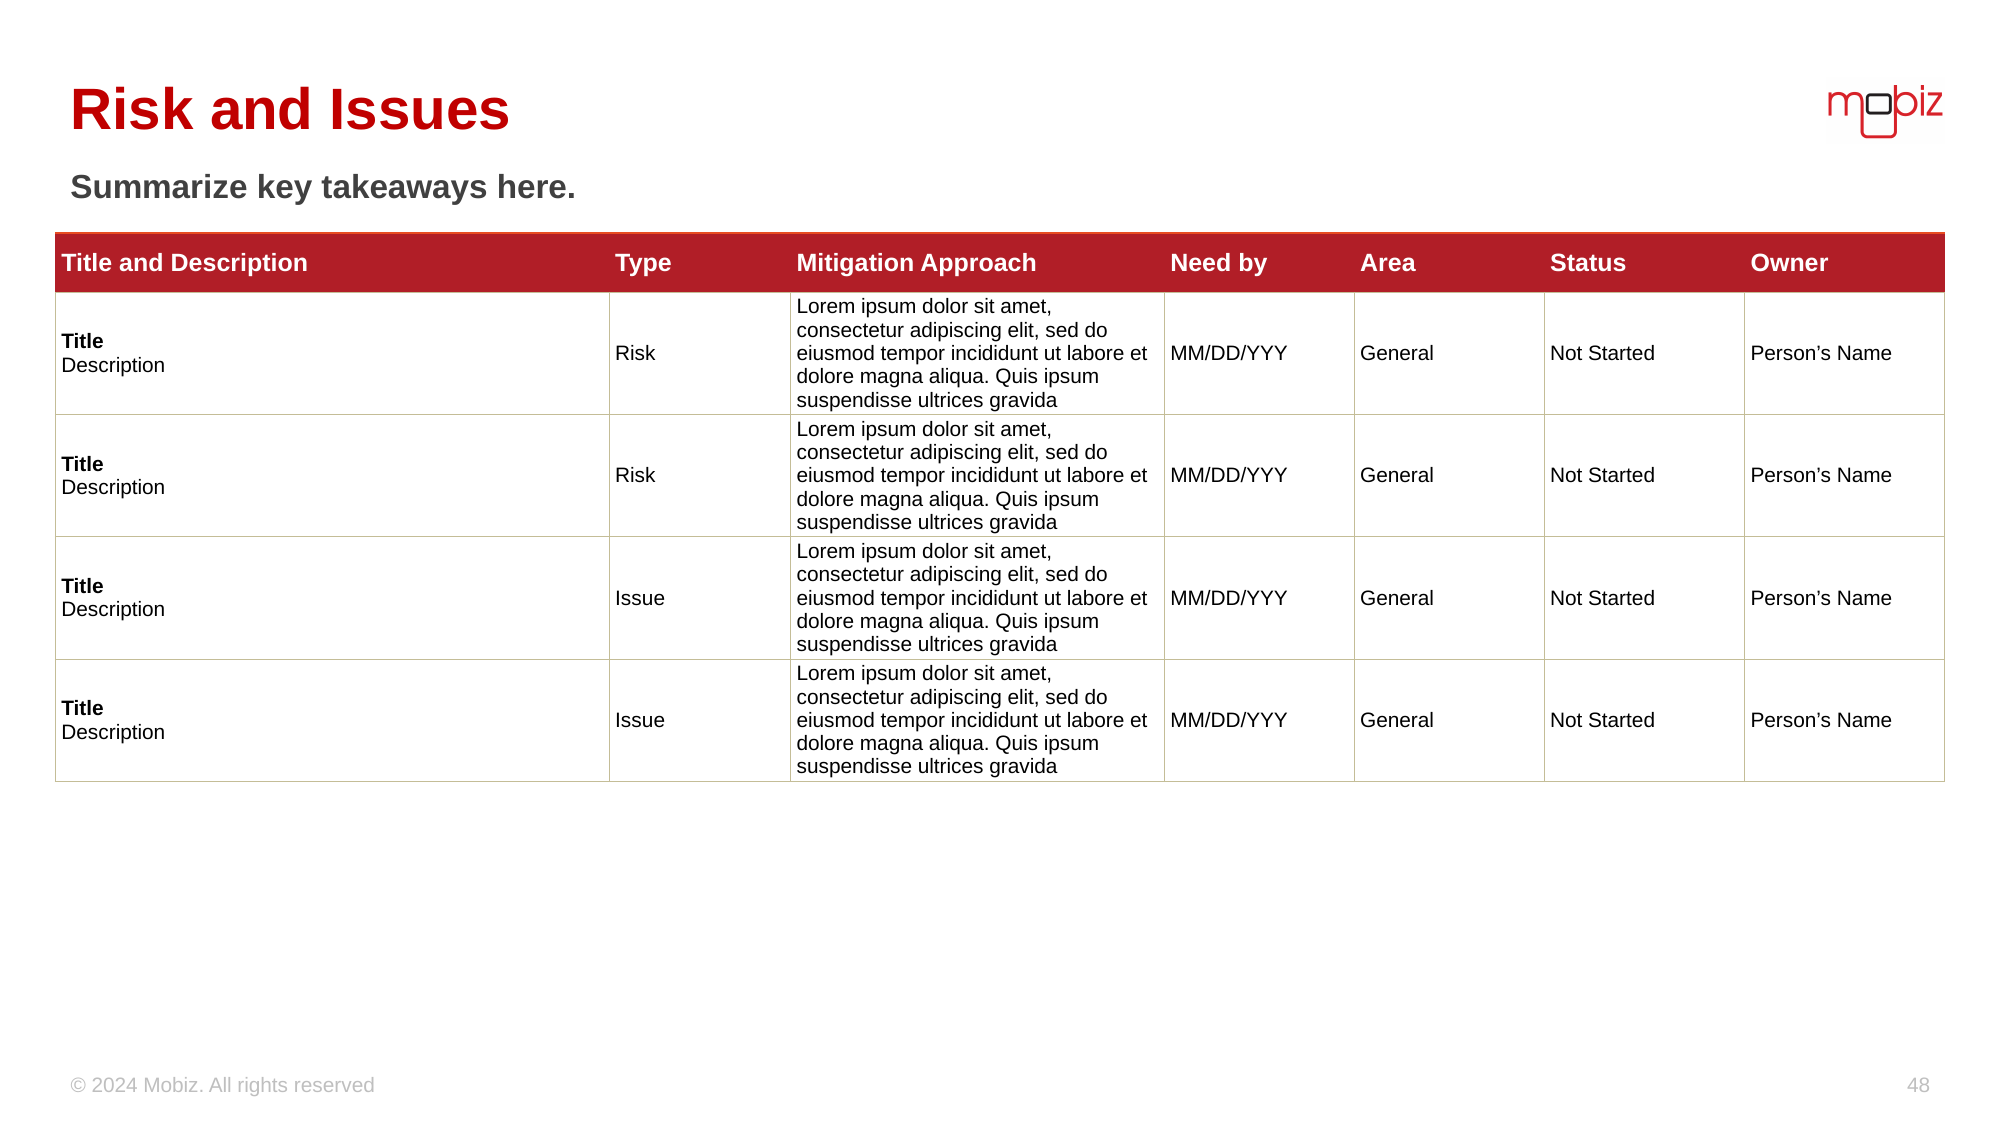

# Risk and Issues
Summarize key takeaways here.
| Title and Description | Type | Mitigation Approach | Need by | Area | Status | Owner |
| --- | --- | --- | --- | --- | --- | --- |
| Title Description | Risk | Lorem ipsum dolor sit amet, consectetur adipiscing elit, sed do eiusmod tempor incididunt ut labore et dolore magna aliqua. Quis ipsum suspendisse ultrices gravida | MM/DD/YYY | General | Not Started | Person’s Name |
| Title Description | Risk | Lorem ipsum dolor sit amet, consectetur adipiscing elit, sed do eiusmod tempor incididunt ut labore et dolore magna aliqua. Quis ipsum suspendisse ultrices gravida | MM/DD/YYY | General | Not Started | Person’s Name |
| Title Description | Issue | Lorem ipsum dolor sit amet, consectetur adipiscing elit, sed do eiusmod tempor incididunt ut labore et dolore magna aliqua. Quis ipsum suspendisse ultrices gravida | MM/DD/YYY | General | Not Started | Person’s Name |
| Title Description | Issue | Lorem ipsum dolor sit amet, consectetur adipiscing elit, sed do eiusmod tempor incididunt ut labore et dolore magna aliqua. Quis ipsum suspendisse ultrices gravida | MM/DD/YYY | General | Not Started | Person’s Name |
© 2024 Mobiz. All rights reserved
48